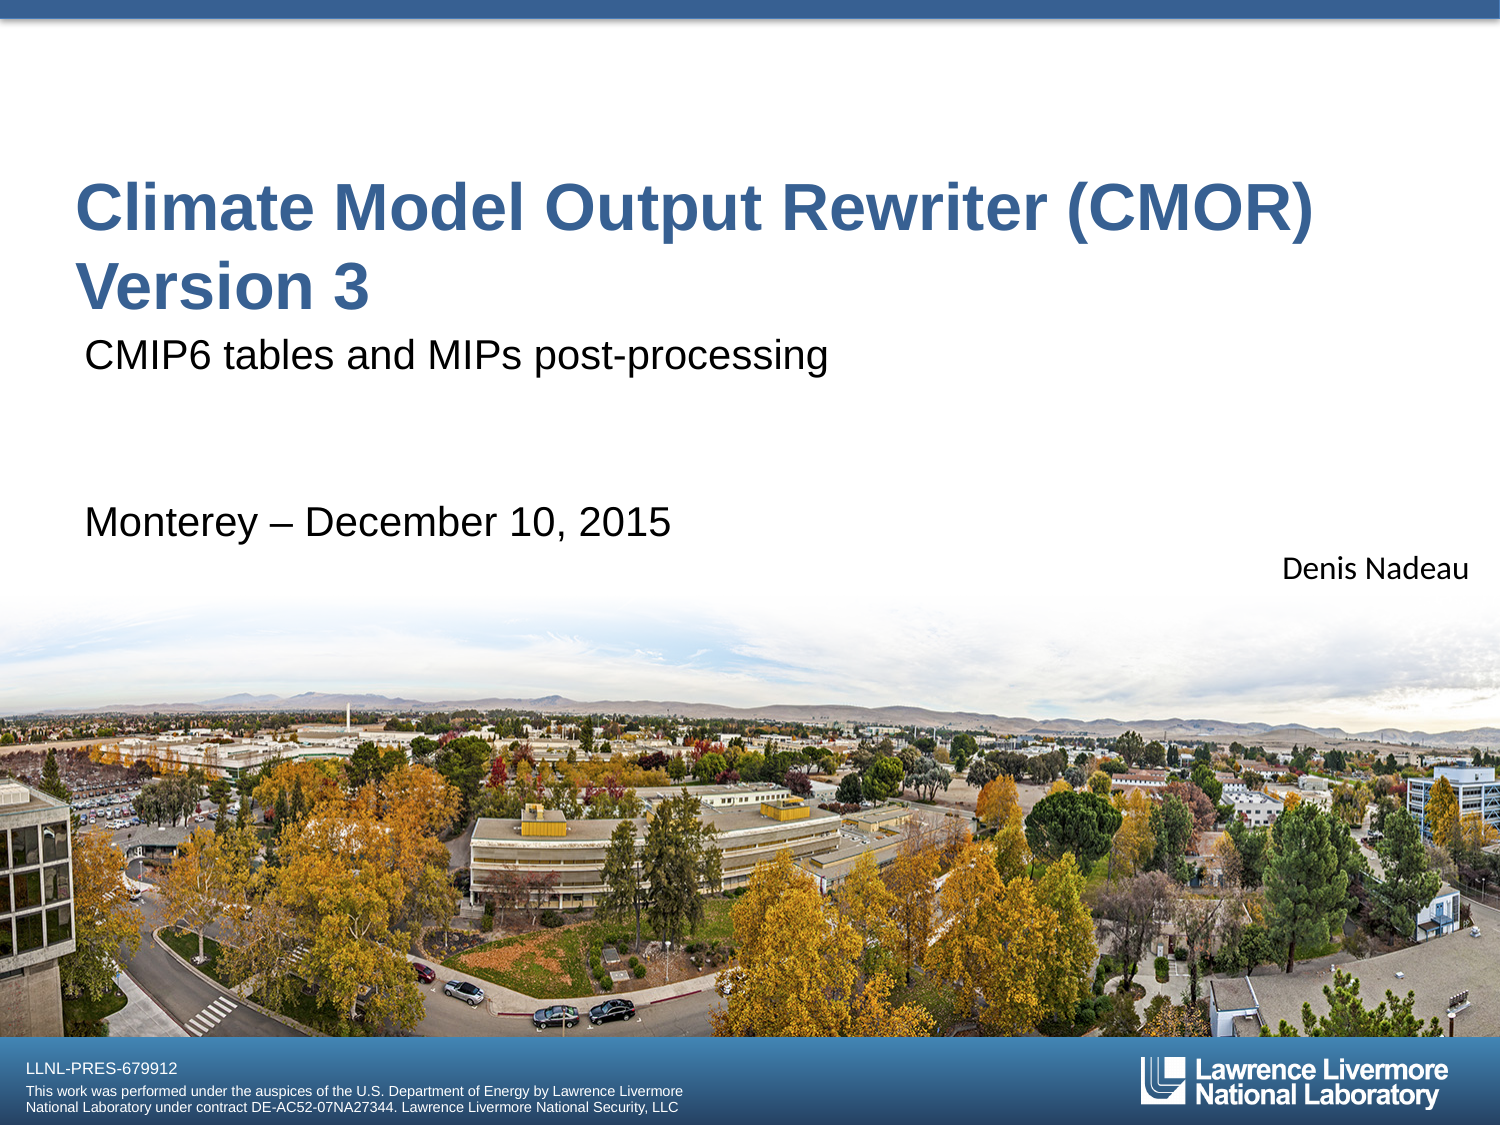

# Climate Model Output Rewriter (CMOR) Version 3
CMIP6 tables and MIPs post-processing

Monterey – December 10, 2015
Denis Nadeau